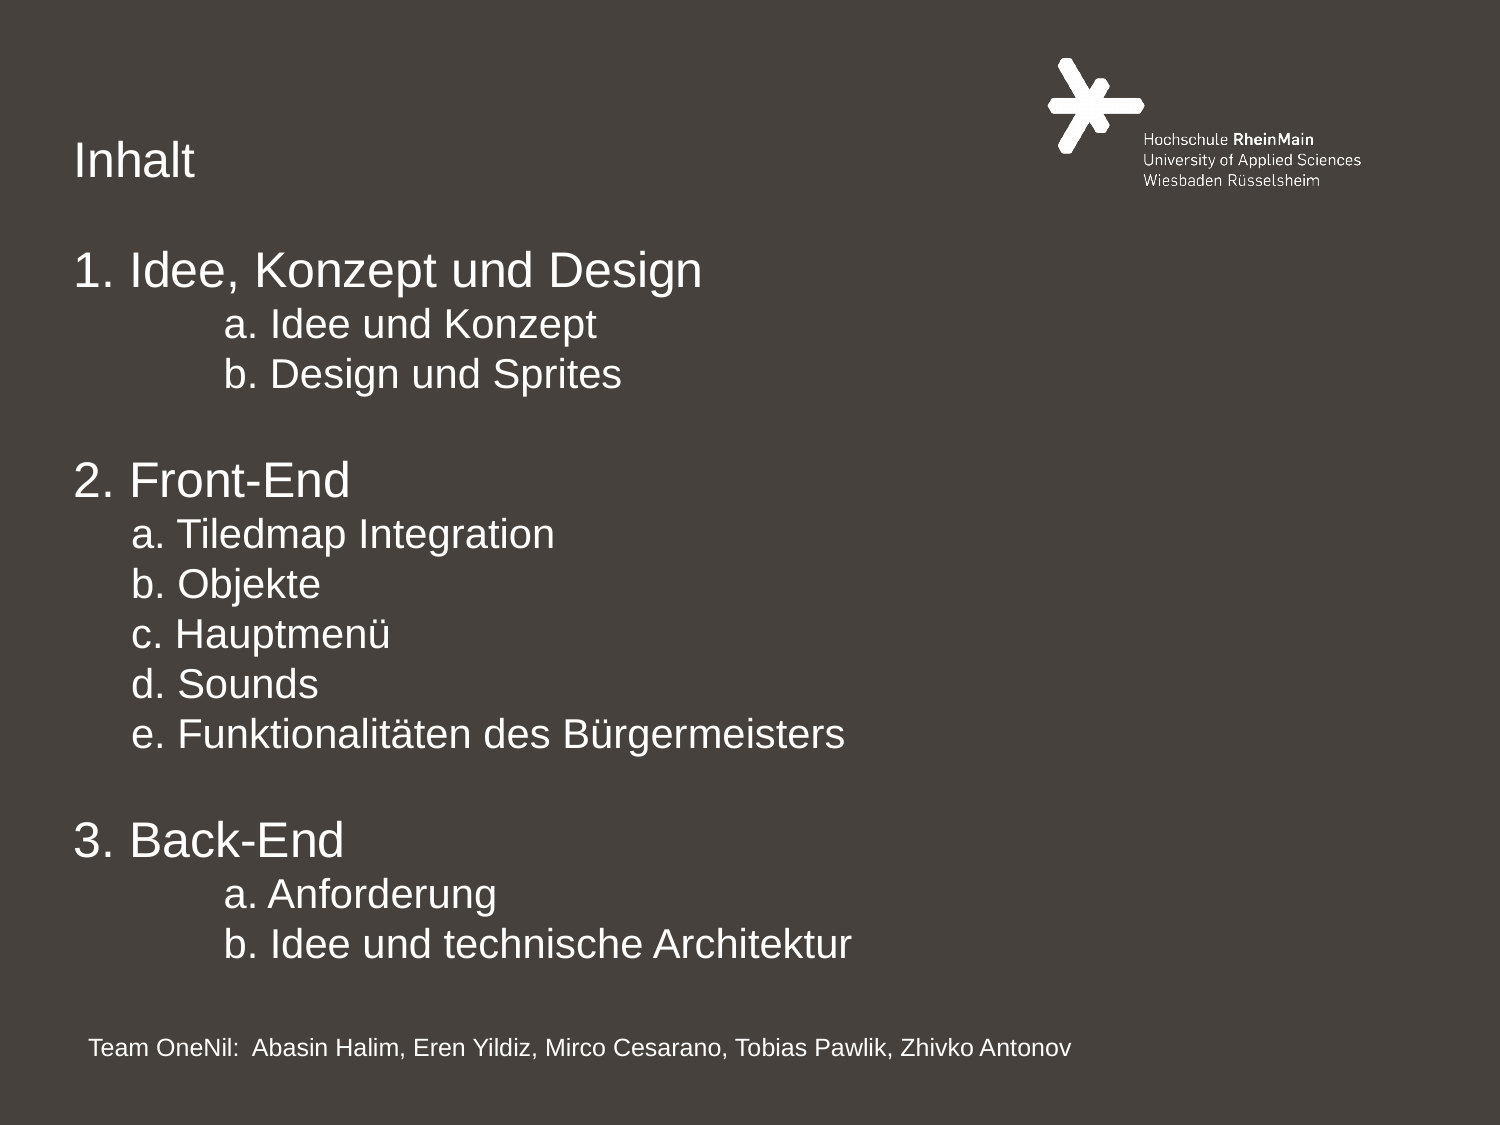

# Inhalt 1. Idee, Konzept und Design a. Idee und Konzept b. Design und Sprites 2. Front-End a. Tiledmap Integration b. Objekte c. Hauptmenü d. Sounds e. Funktionalitäten des Bürgermeisters 3. Back-End a. Anforderung b. Idee und technische Architektur
Team OneNil:  Abasin Halim, Eren Yildiz, Mirco Cesarano, Tobias Pawlik, Zhivko Antonov
2